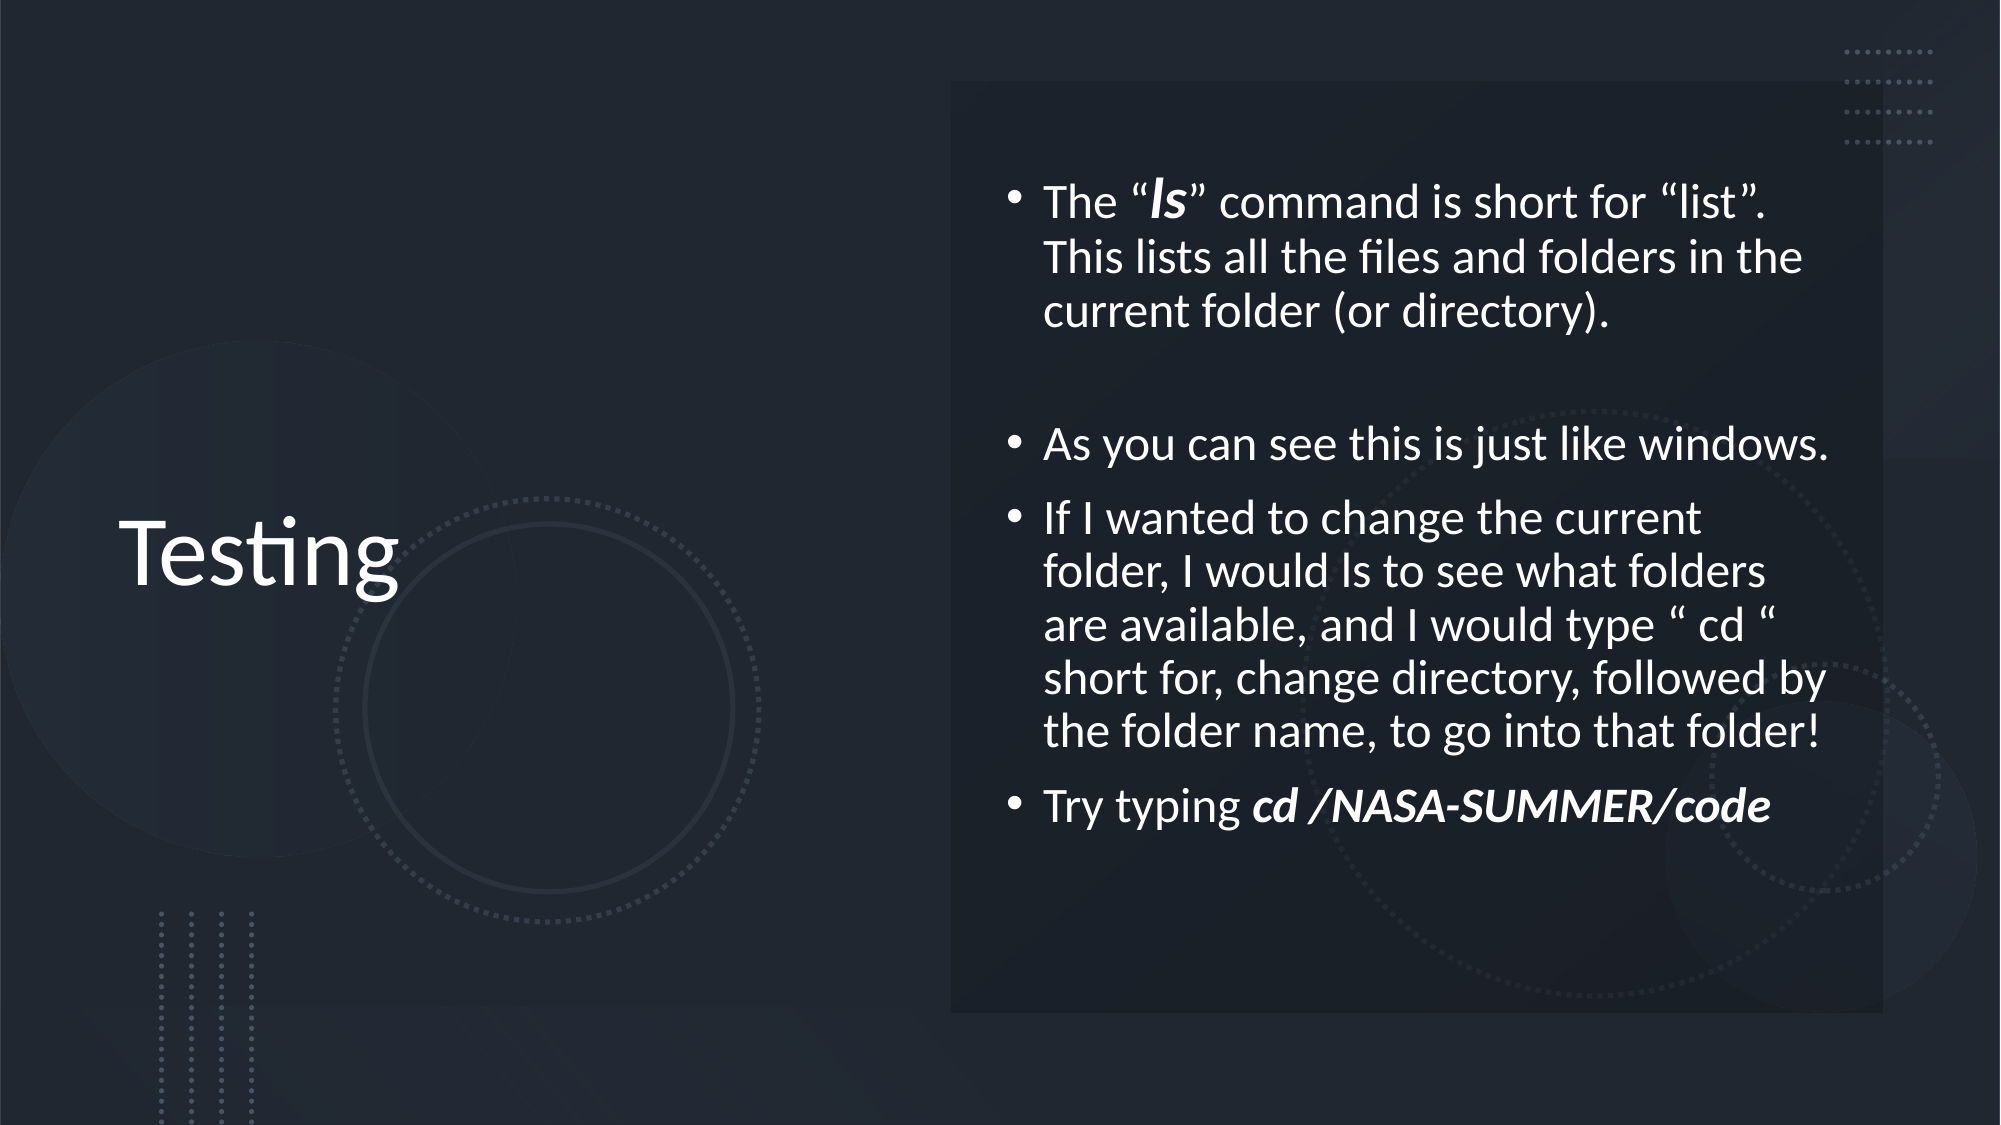

The “ls” command is short for “list”. This lists all the files and folders in the current folder (or directory).
As you can see this is just like windows.
If I wanted to change the current folder, I would ls to see what folders are available, and I would type “ cd “ short for, change directory, followed by the folder name, to go into that folder!
Try typing cd /NASA-SUMMER/code
# Testing